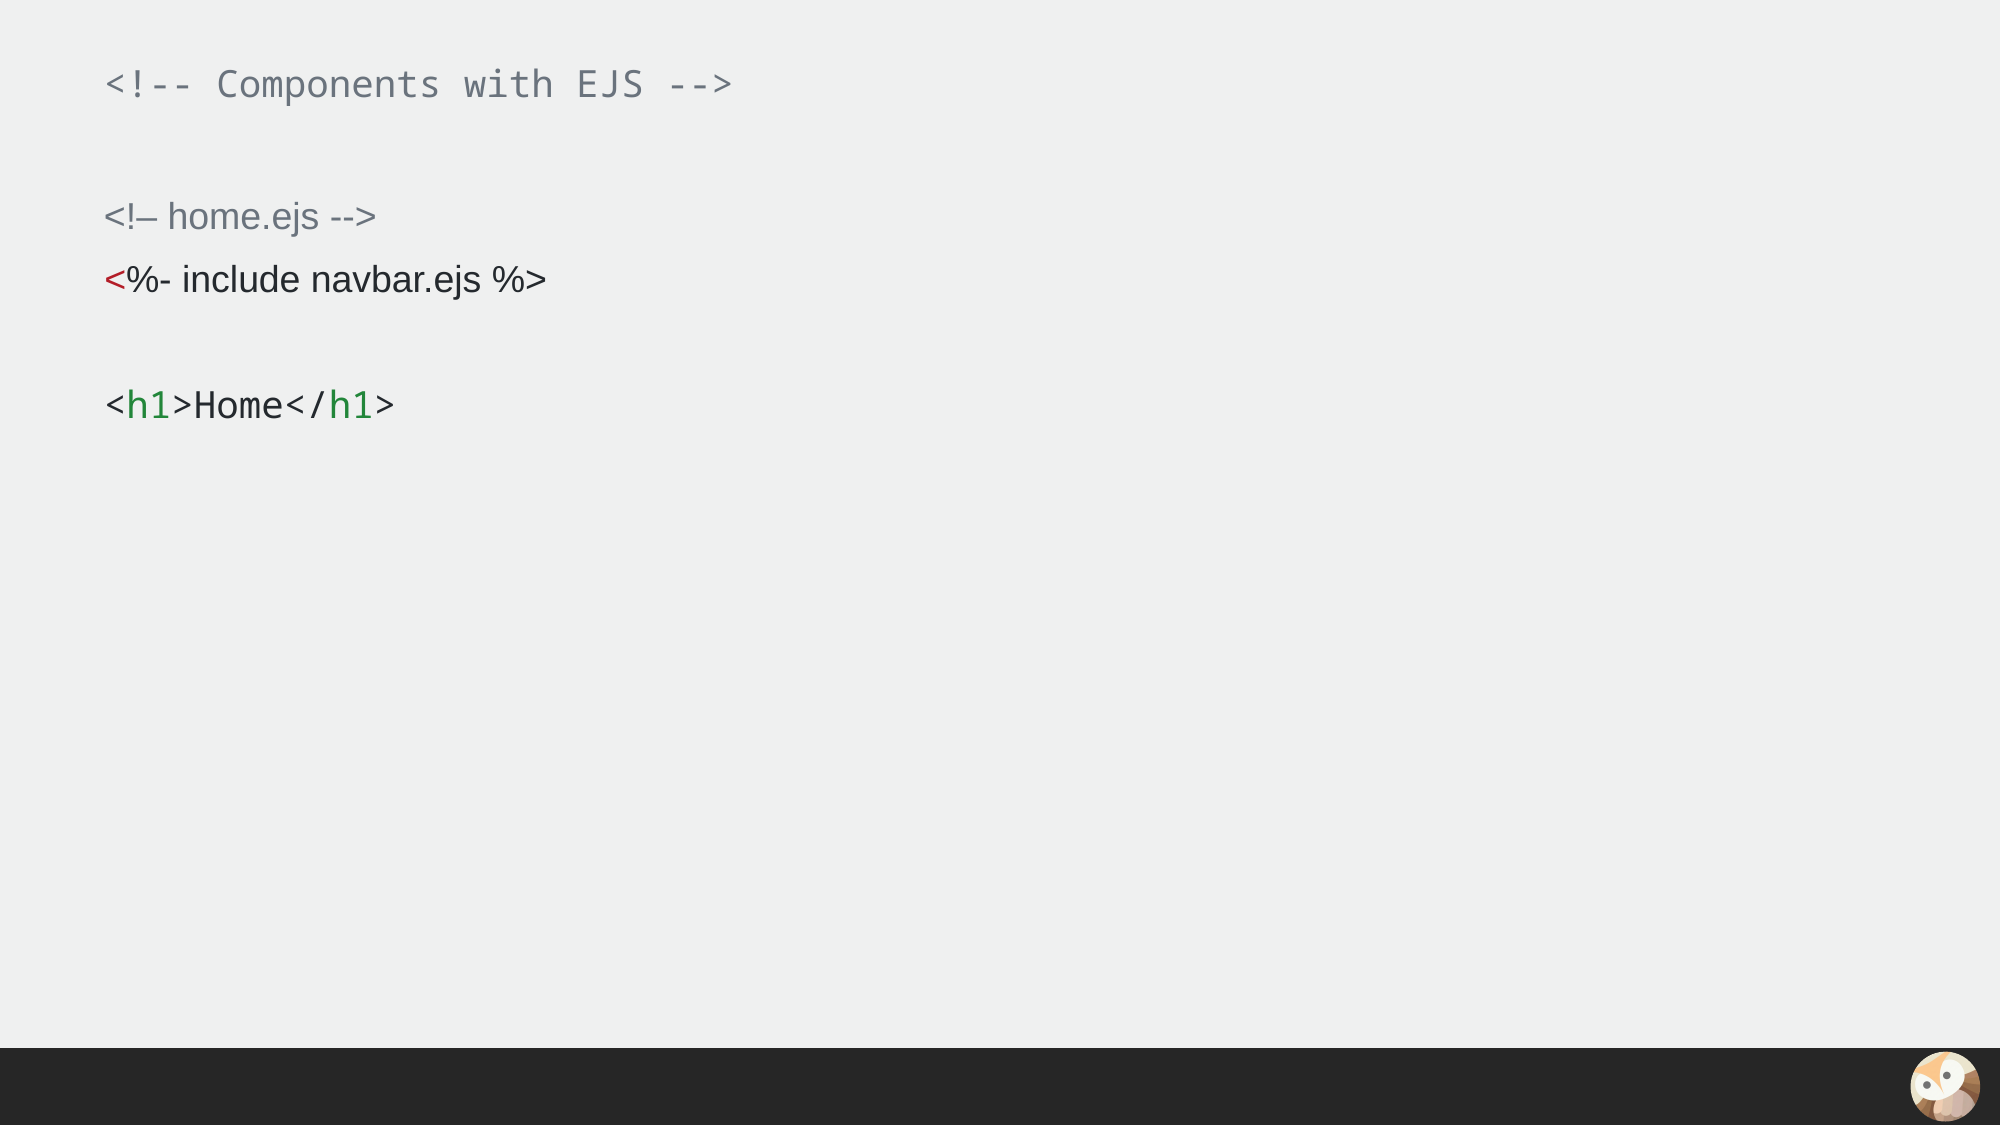

<!-- Components with EJS -->

<!– home.ejs -->
<%- include navbar.ejs %>

<h1>Home</h1>